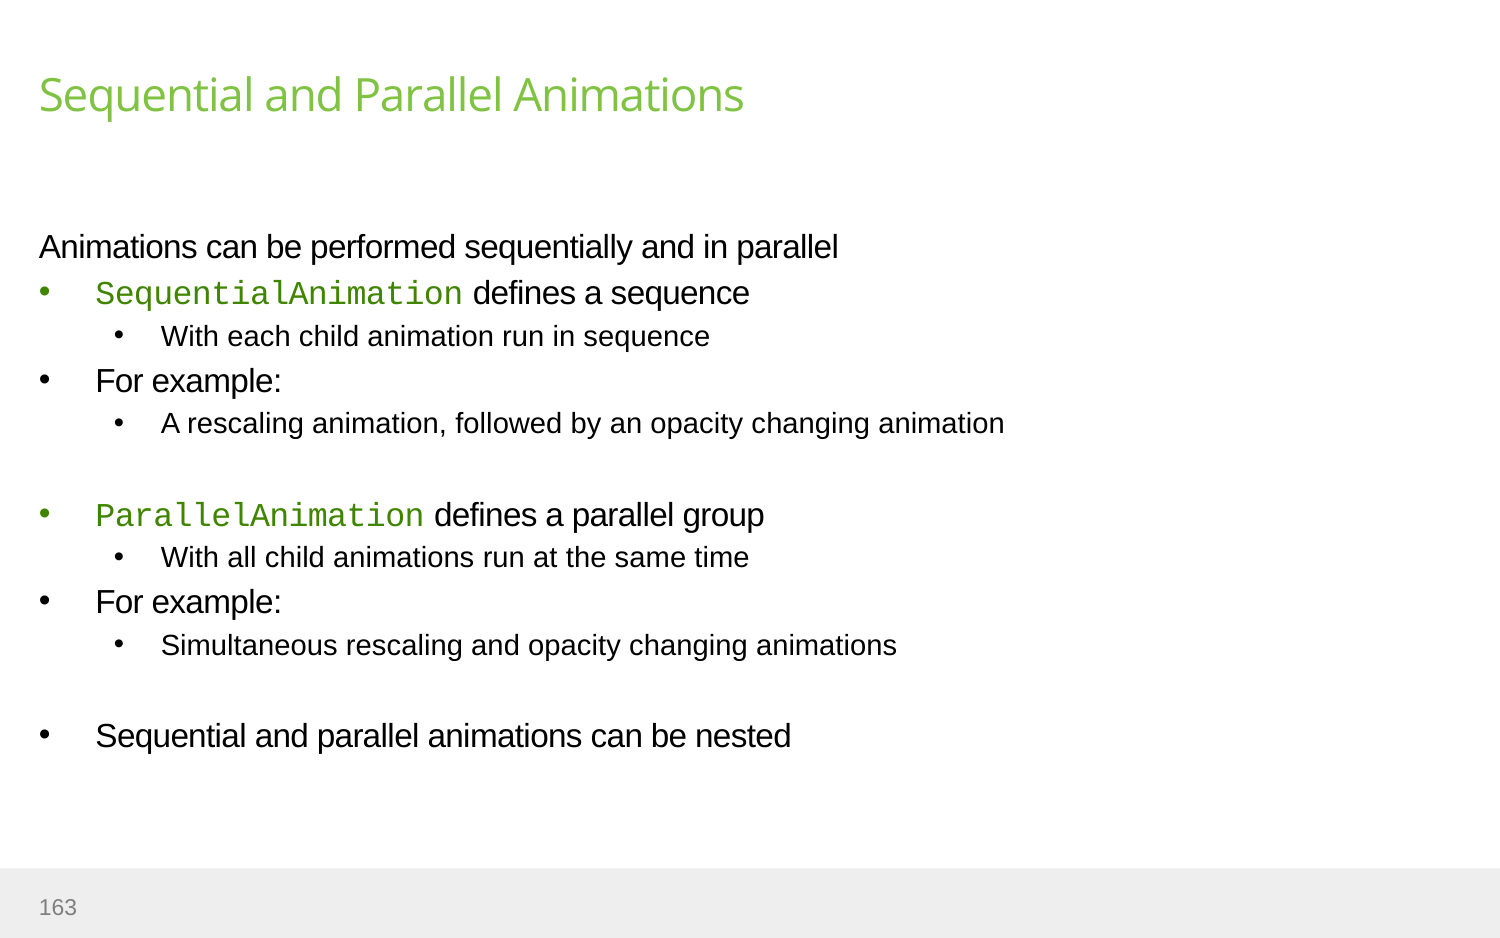

# Sequential and Parallel Animations
Animations can be performed sequentially and in parallel
SequentialAnimation defines a sequence
With each child animation run in sequence
For example:
A rescaling animation, followed by an opacity changing animation

ParallelAnimation defines a parallel group
With all child animations run at the same time
For example:
Simultaneous rescaling and opacity changing animations

Sequential and parallel animations can be nested
163